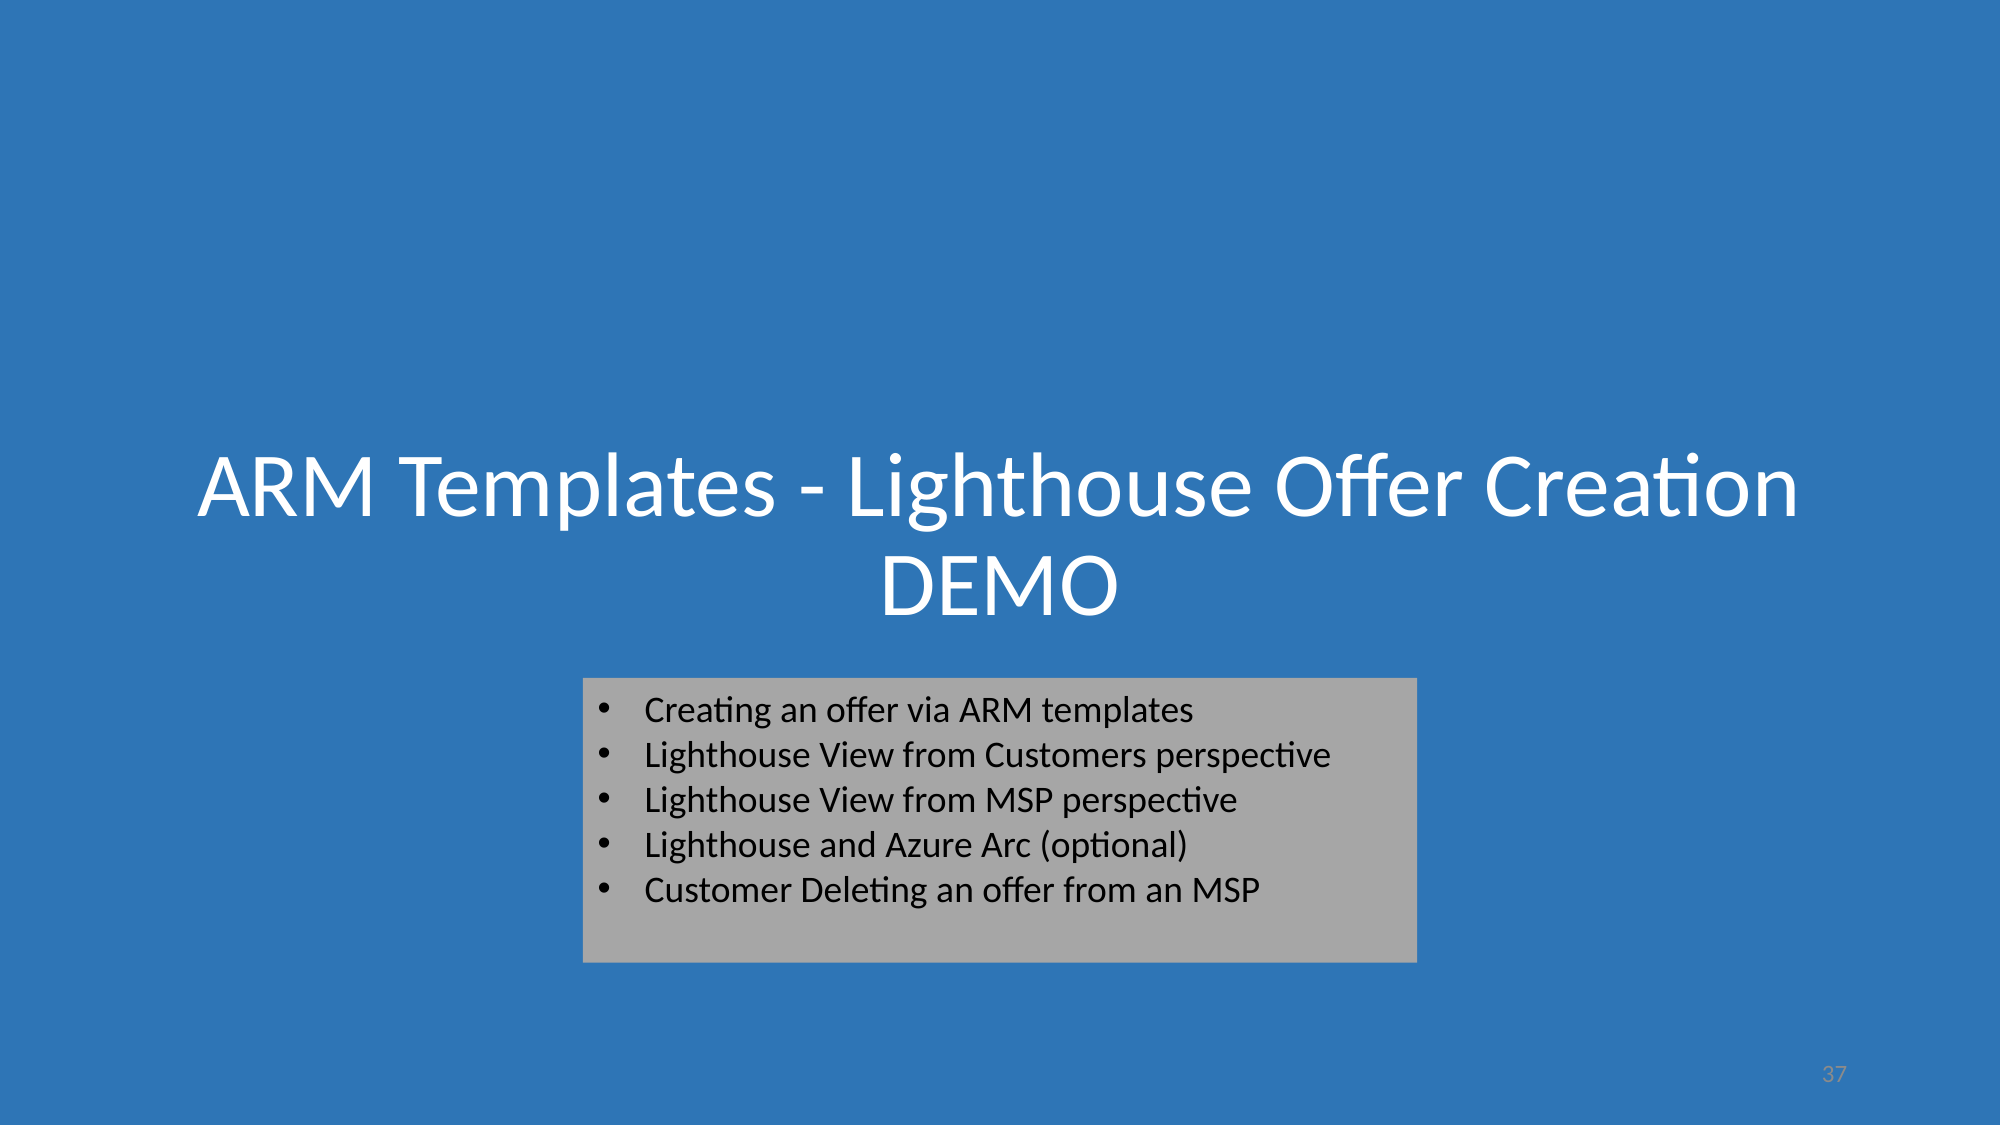

# ARM Templates - Lighthouse Offer Creation DEMO
Creating an offer via ARM templates
Lighthouse View from Customers perspective
Lighthouse View from MSP perspective
Lighthouse and Azure Arc (optional)
Customer Deleting an offer from an MSP

37